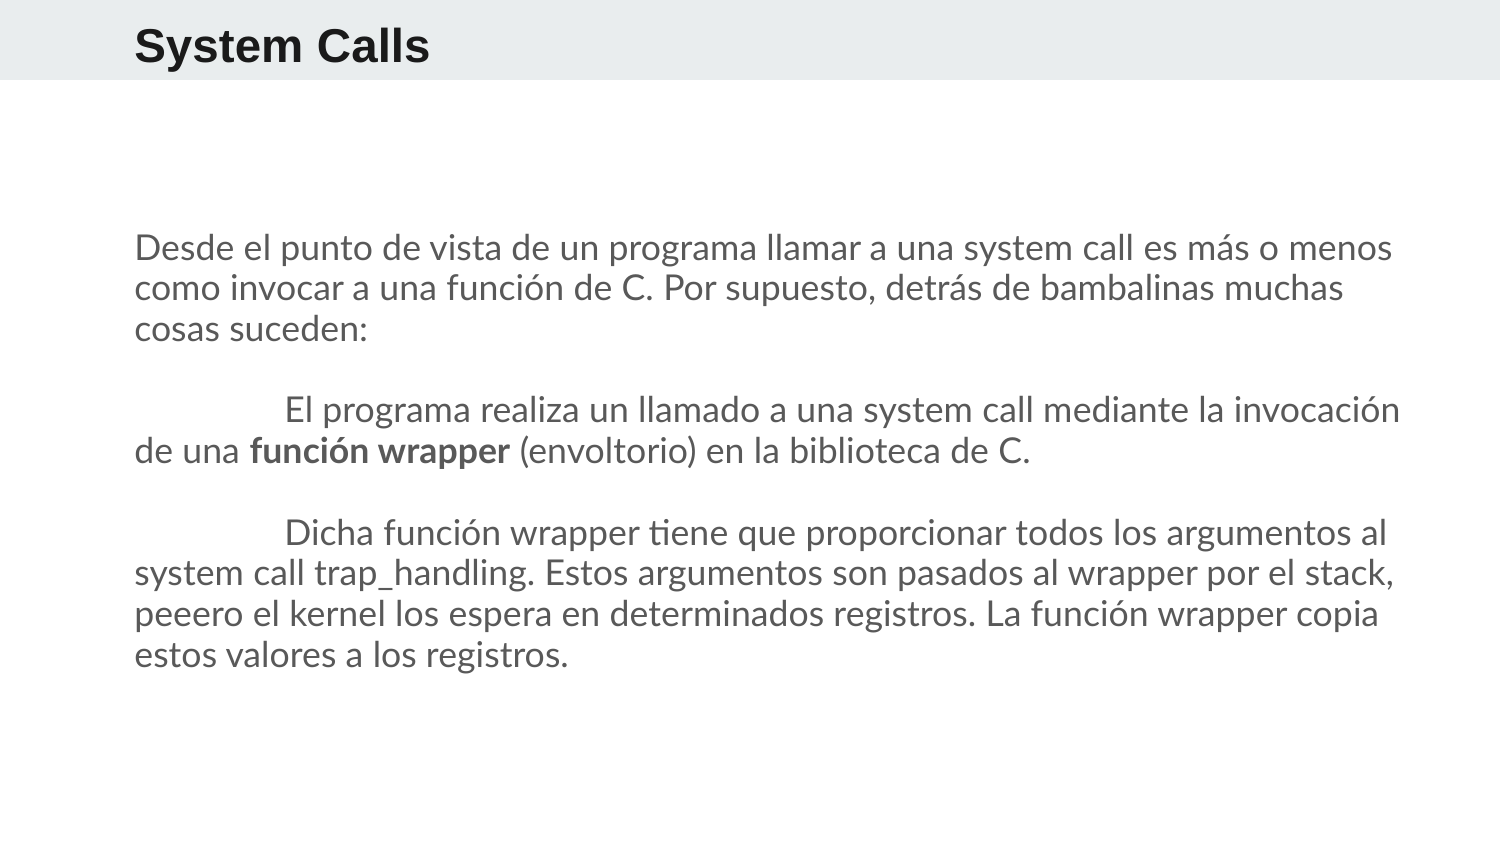

# System Calls

Desde el punto de vista de un programa llamar a una system call es más o menos como invocar a una función de C. Por supuesto, detrás de bambalinas muchas cosas suceden:

	El programa realiza un llamado a una system call mediante la invocación de una función wrapper (envoltorio) en la biblioteca de C.

	Dicha función wrapper tiene que proporcionar todos los argumentos al system call trap_handling. Estos argumentos son pasados al wrapper por el stack, peeero el kernel los espera en determinados registros. La función wrapper copia estos valores a los registros.